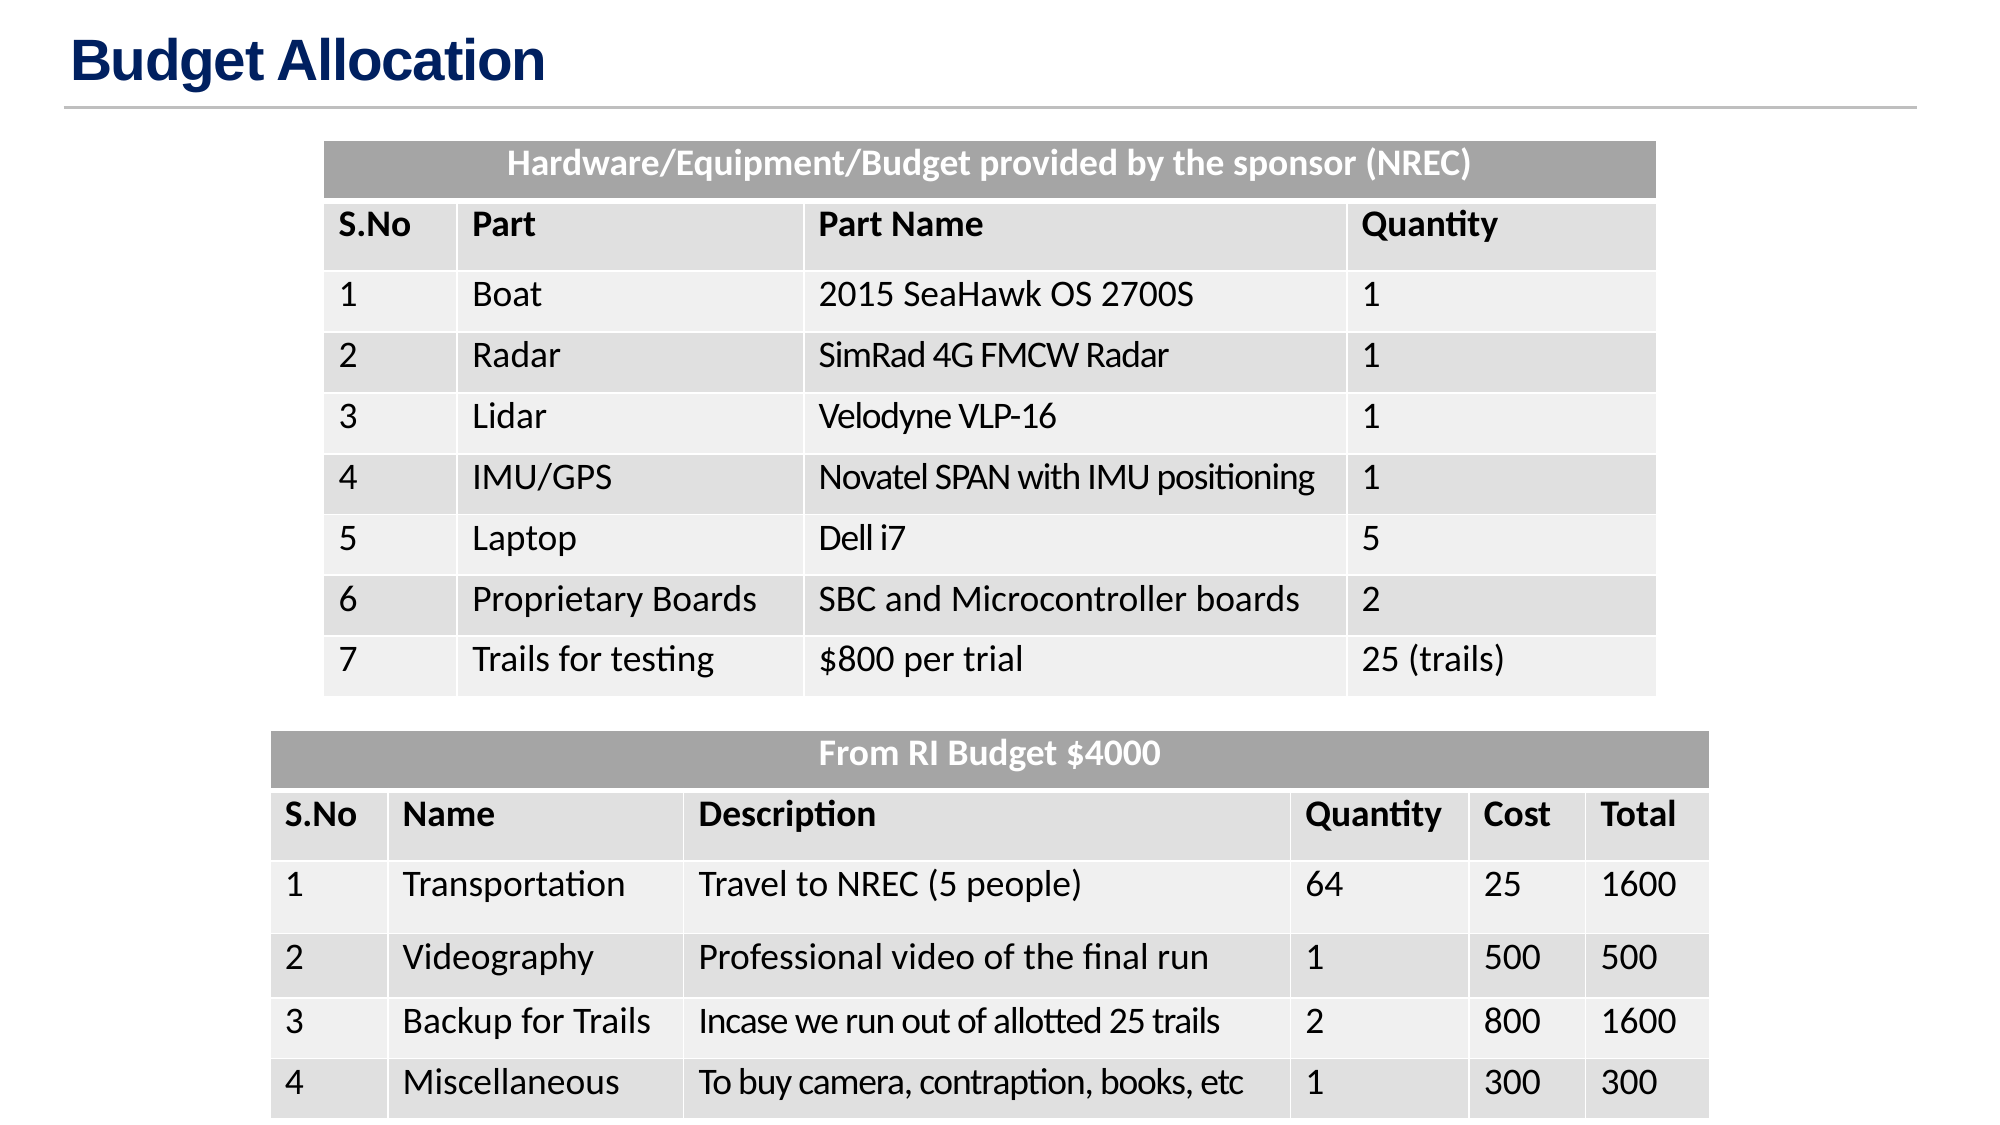

Budget Allocation
| Hardware/Equipment/Budget provided by the sponsor (NREC) |  |  |  |
| --- | --- | --- | --- |
| S.No | Part | Part Name | Quantity |
| 1 | Boat | 2015 SeaHawk OS 2700S | 1 |
| 2 | Radar | SimRad 4G FMCW Radar | 1 |
| 3 | Lidar | Velodyne VLP-16 | 1 |
| 4 | IMU/GPS | Novatel SPAN with IMU positioning | 1 |
| 5 | Laptop | Dell i7 | 5 |
| 6 | Proprietary Boards | SBC and Microcontroller boards | 2 |
| 7 | Trails for testing | $800 per trial | 25 (trails) |
| From RI Budget $4000 |  |  |  |  |  |
| --- | --- | --- | --- | --- | --- |
| S.No | Name | Description | Quantity | Cost | Total |
| 1 | Transportation | Travel to NREC (5 people) | 64 | 25 | 1600 |
| 2 | Videography | Professional video of the final run | 1 | 500 | 500 |
| 3 | Backup for Trails | Incase we run out of allotted 25 trails | 2 | 800 | 1600 |
| 4 | Miscellaneous | To buy camera, contraption, books, etc | 1 | 300 | 300 |